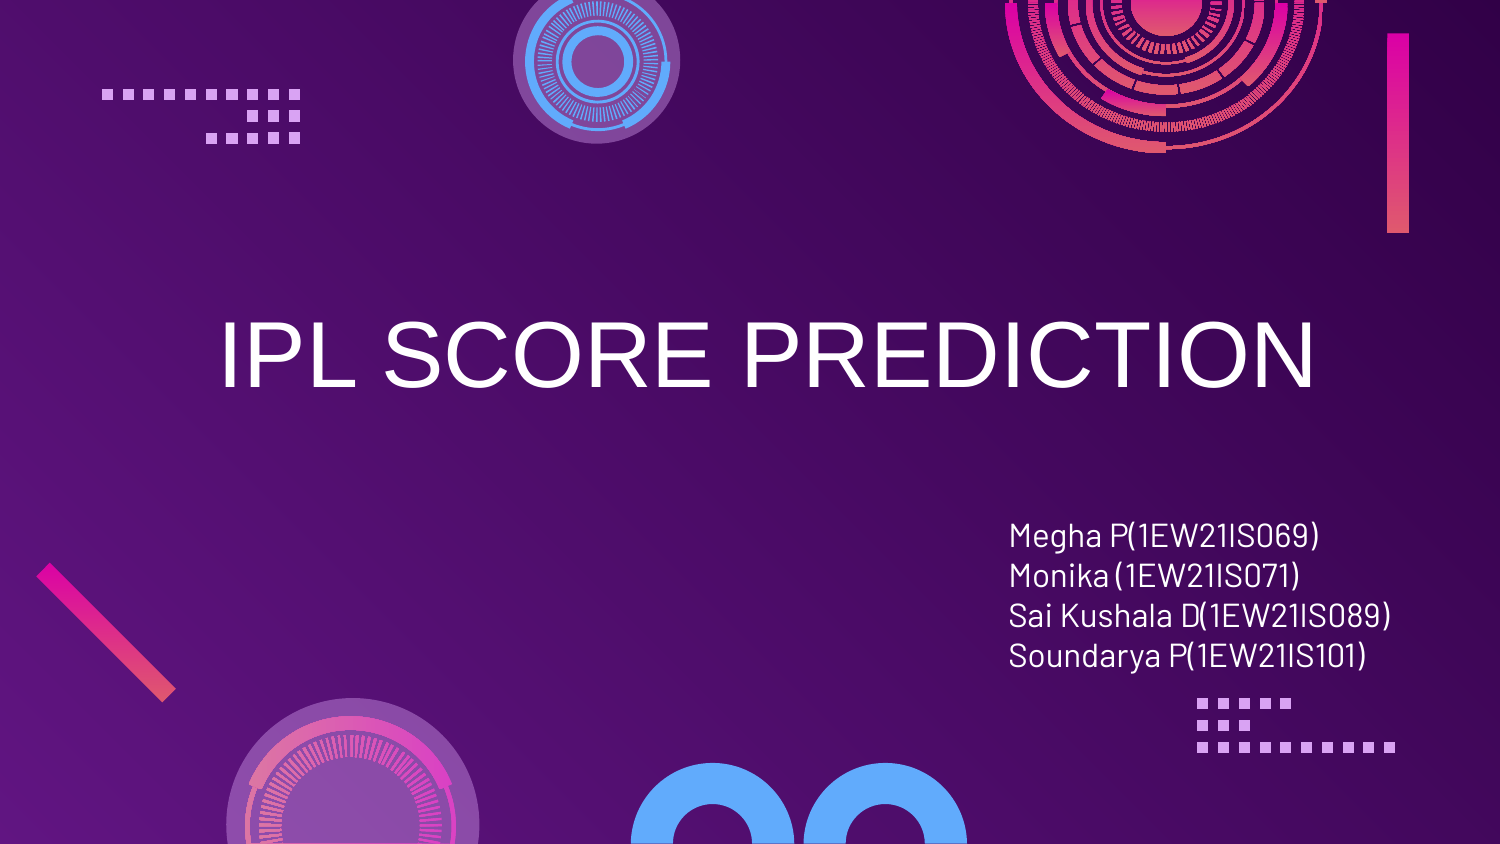

# IPL SCORE PREDICTION
Megha P(1EW21IS069)
Monika (1EW21IS071)
Sai Kushala D(1EW21IS089)
Soundarya P(1EW21IS101)